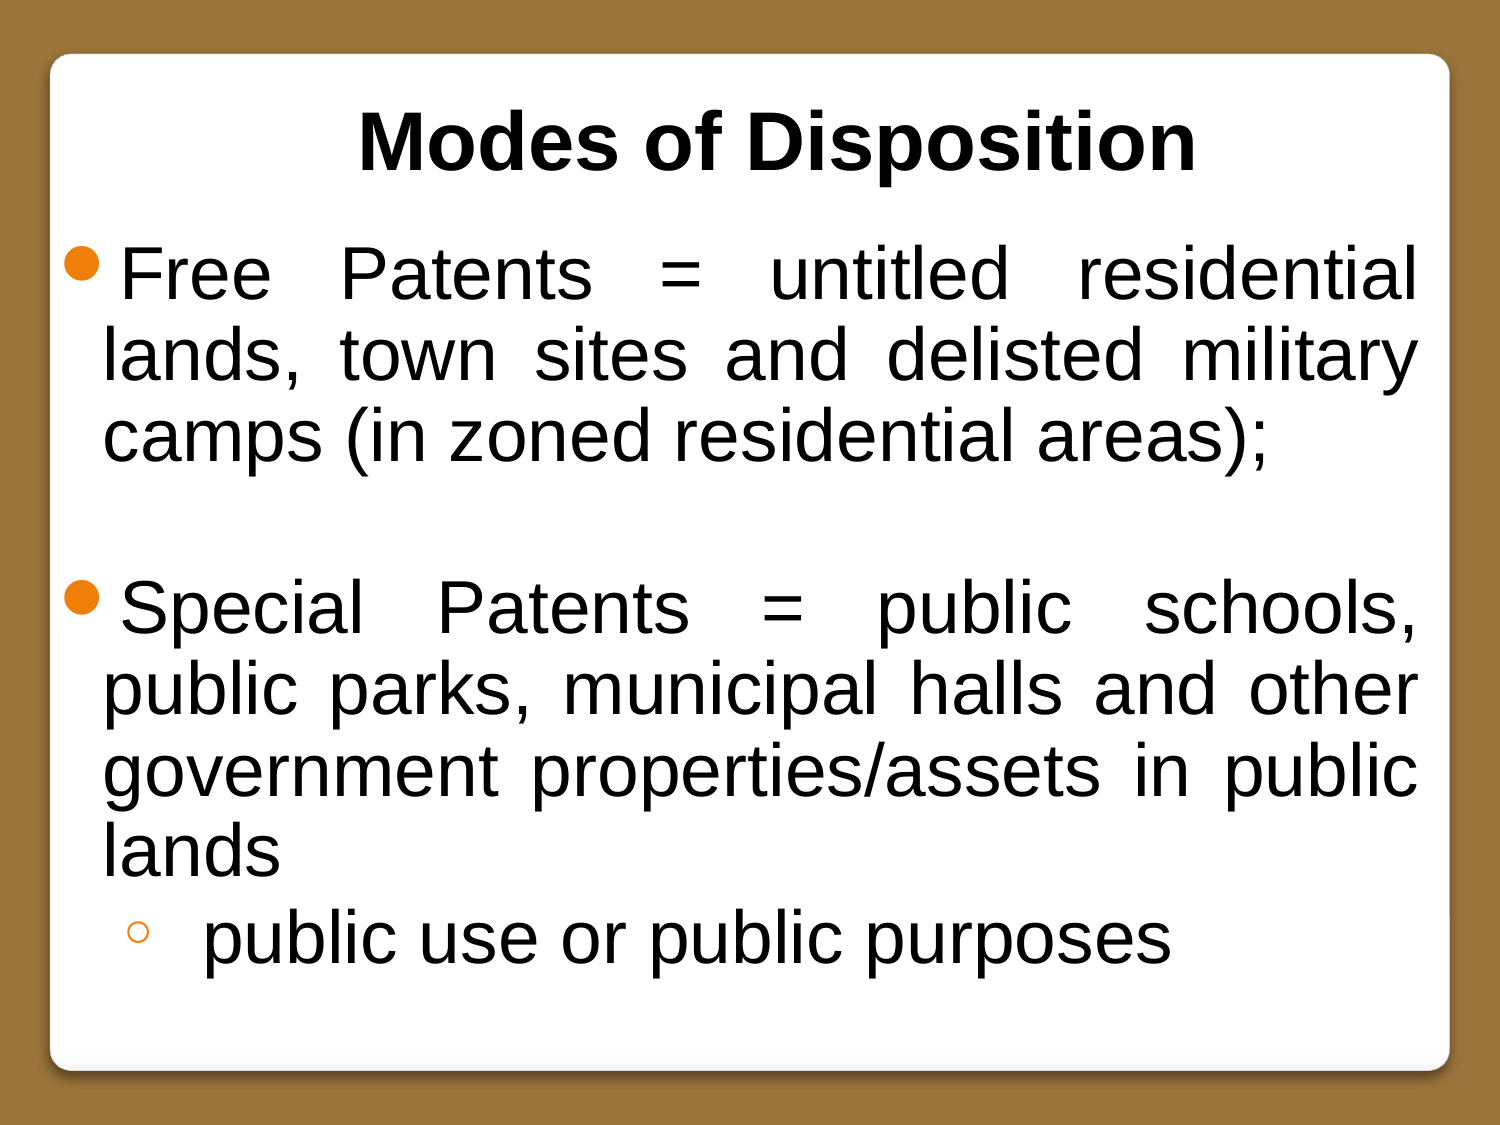

Modes of Disposition
Free Patents = untitled residential lands, town sites and delisted military camps (in zoned residential areas);

Special Patents = public schools, public parks, municipal halls and other government properties/assets in public lands
  public use or public purposes